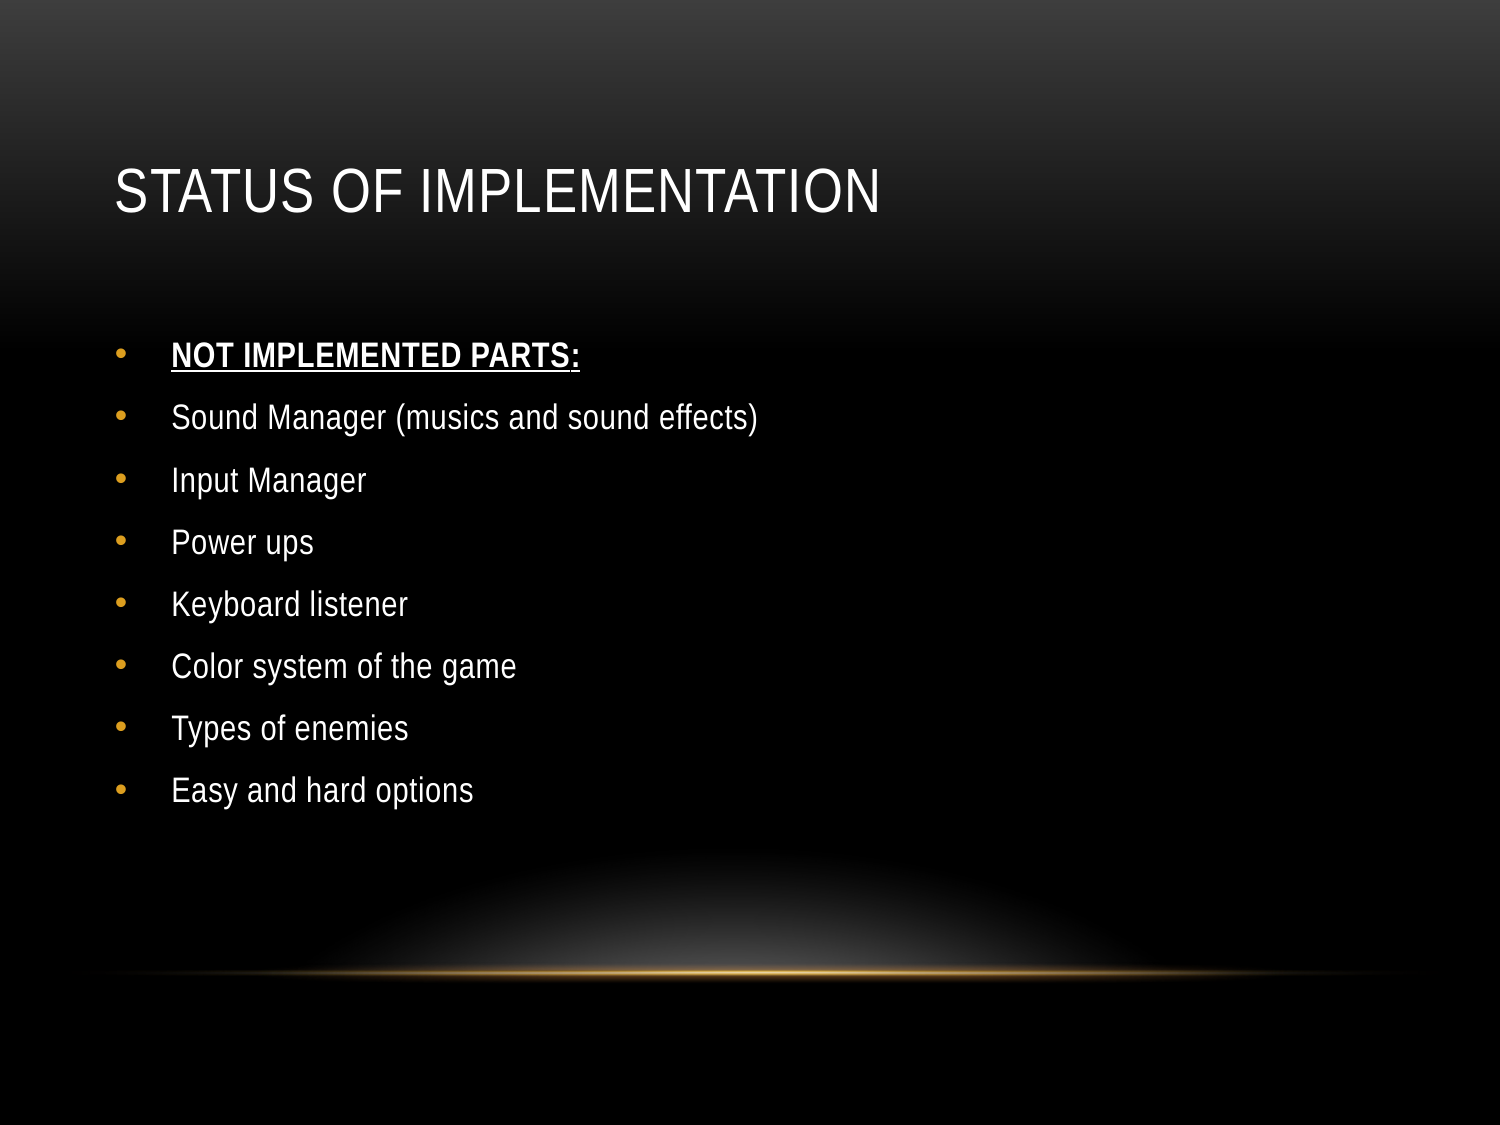

# Status of IMPLEMENTATION

NOT IMPLEMENTED PARTS:
Sound Manager (musics and sound effects)
Input Manager
Power ups
Keyboard listener
Color system of the game
Types of enemies
Easy and hard options